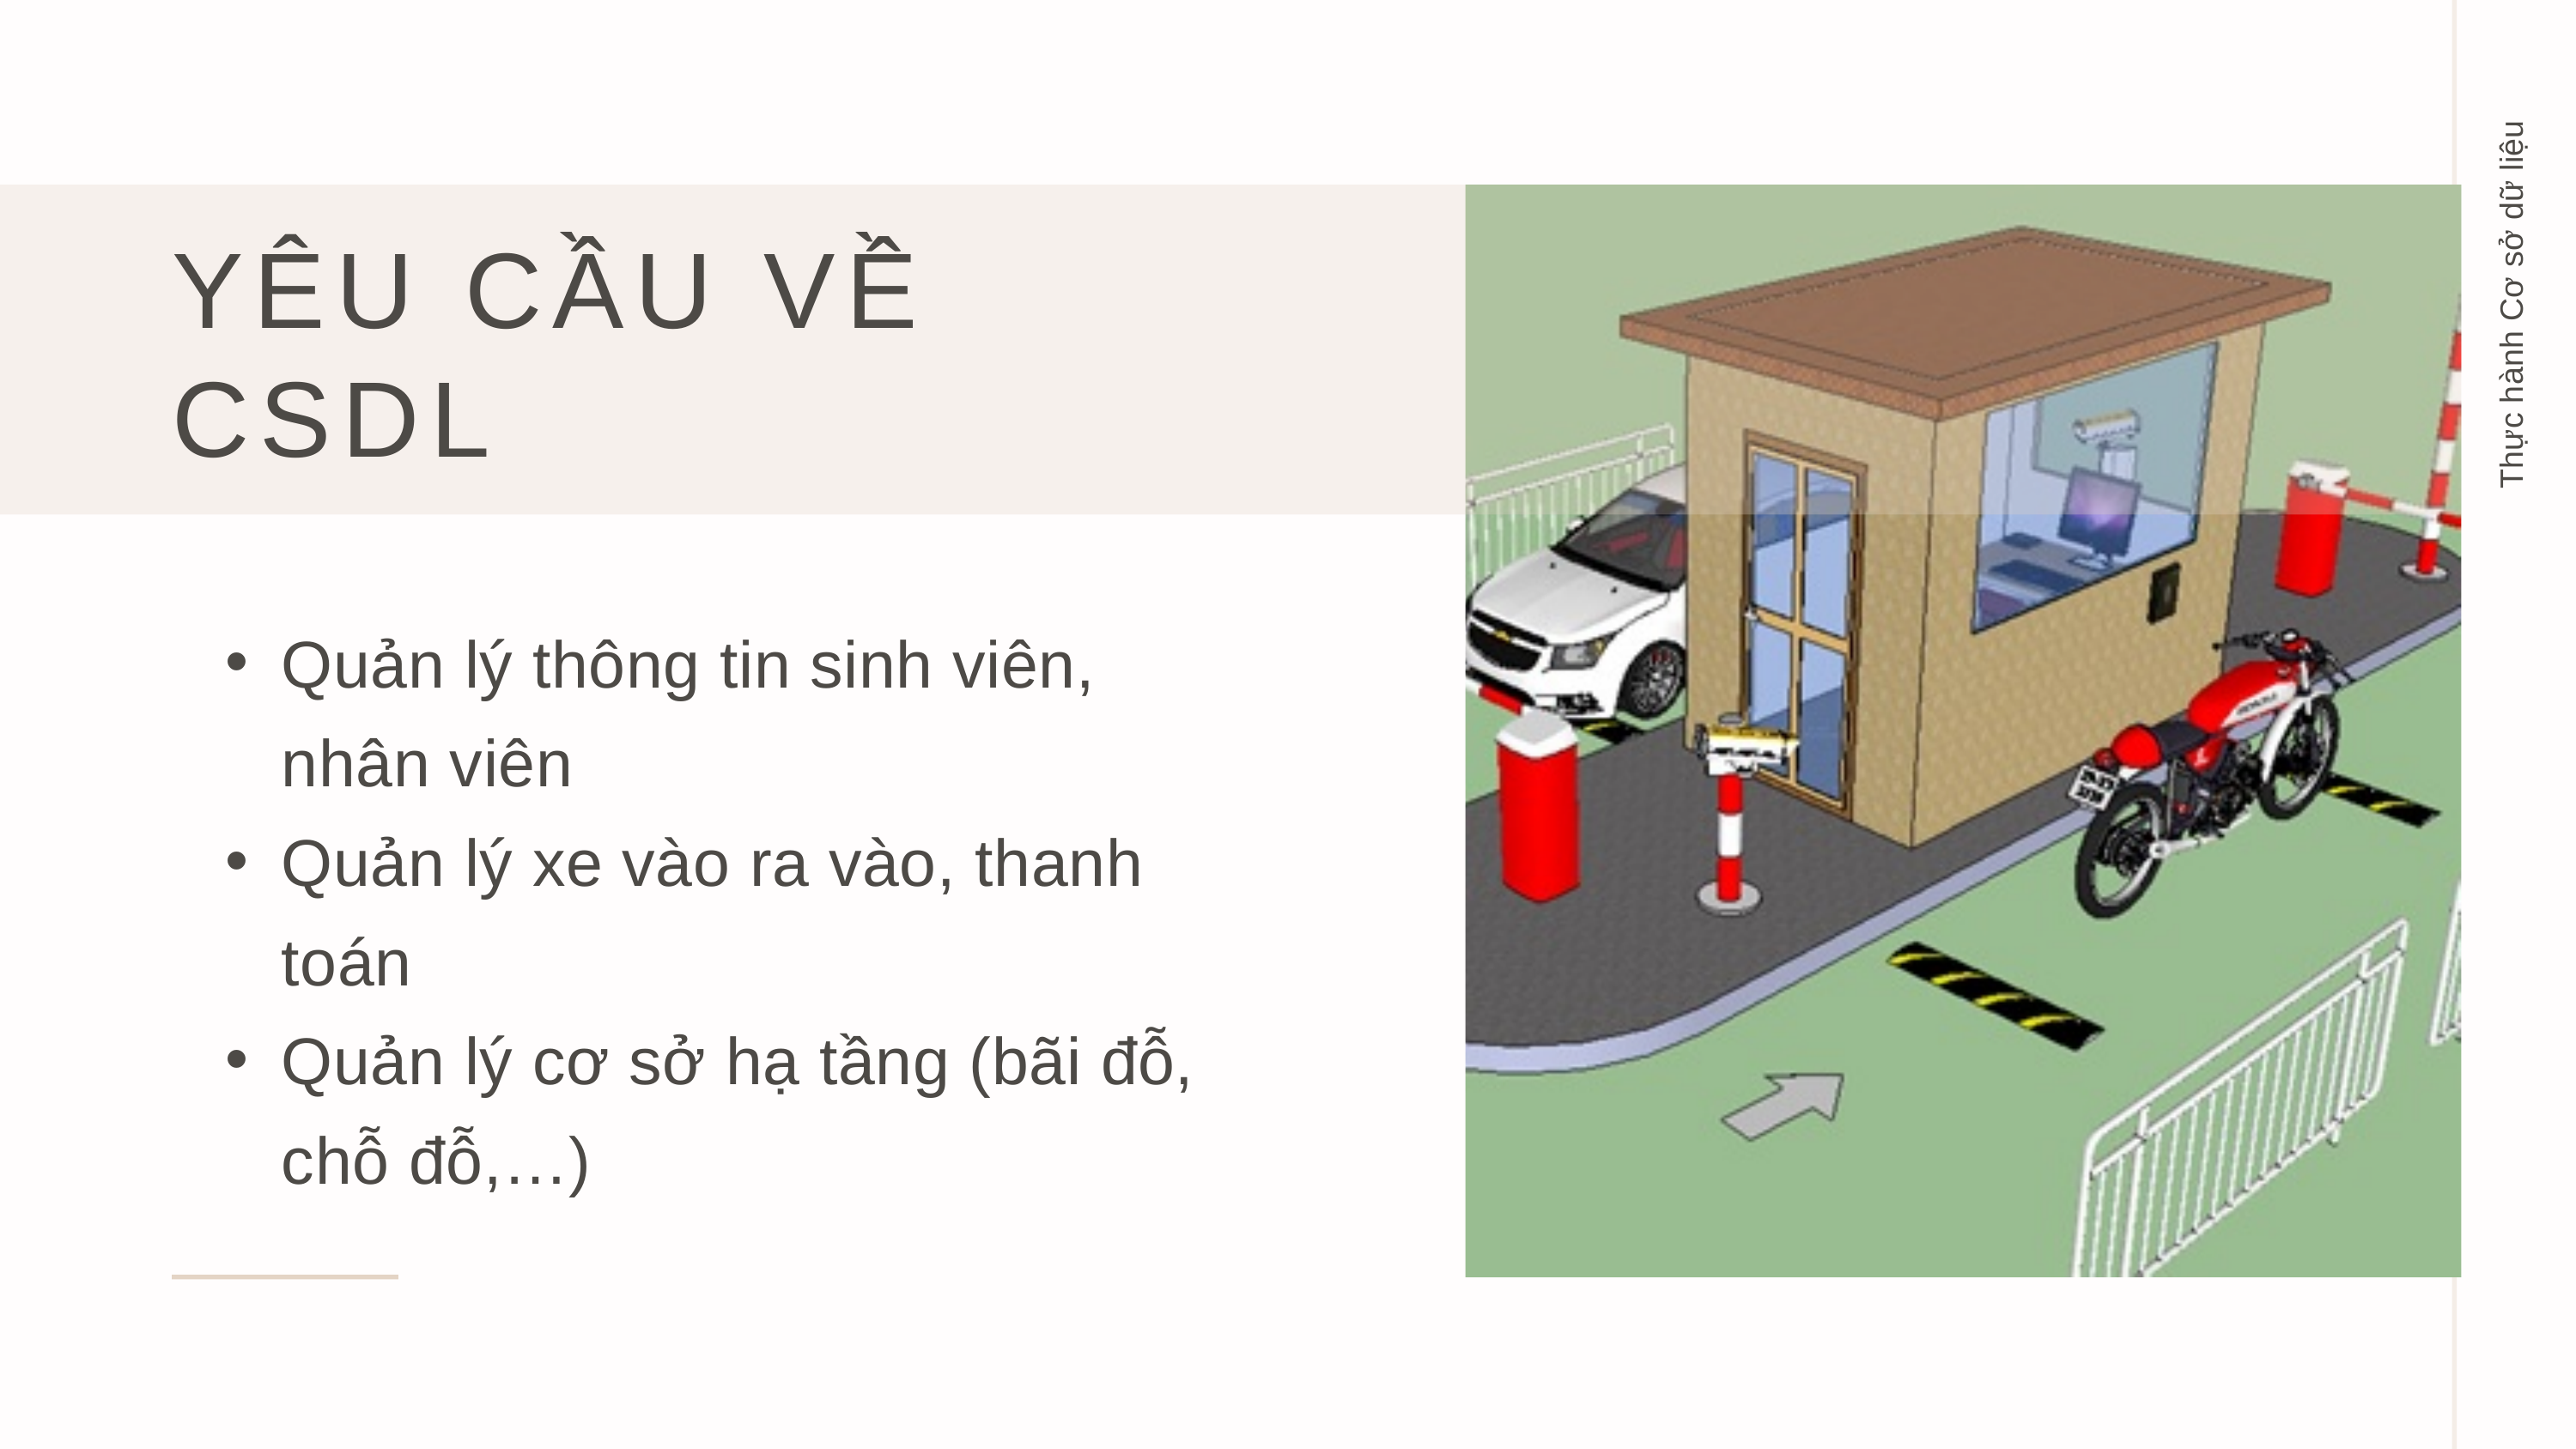

YÊU CẦU VỀ CSDL
Thực hành Cơ sở dữ liệu

Quản lý thông tin sinh viên, nhân viên
Quản lý xe vào ra vào, thanh toán
Quản lý cơ sở hạ tầng (bãi đỗ, chỗ đỗ,…)